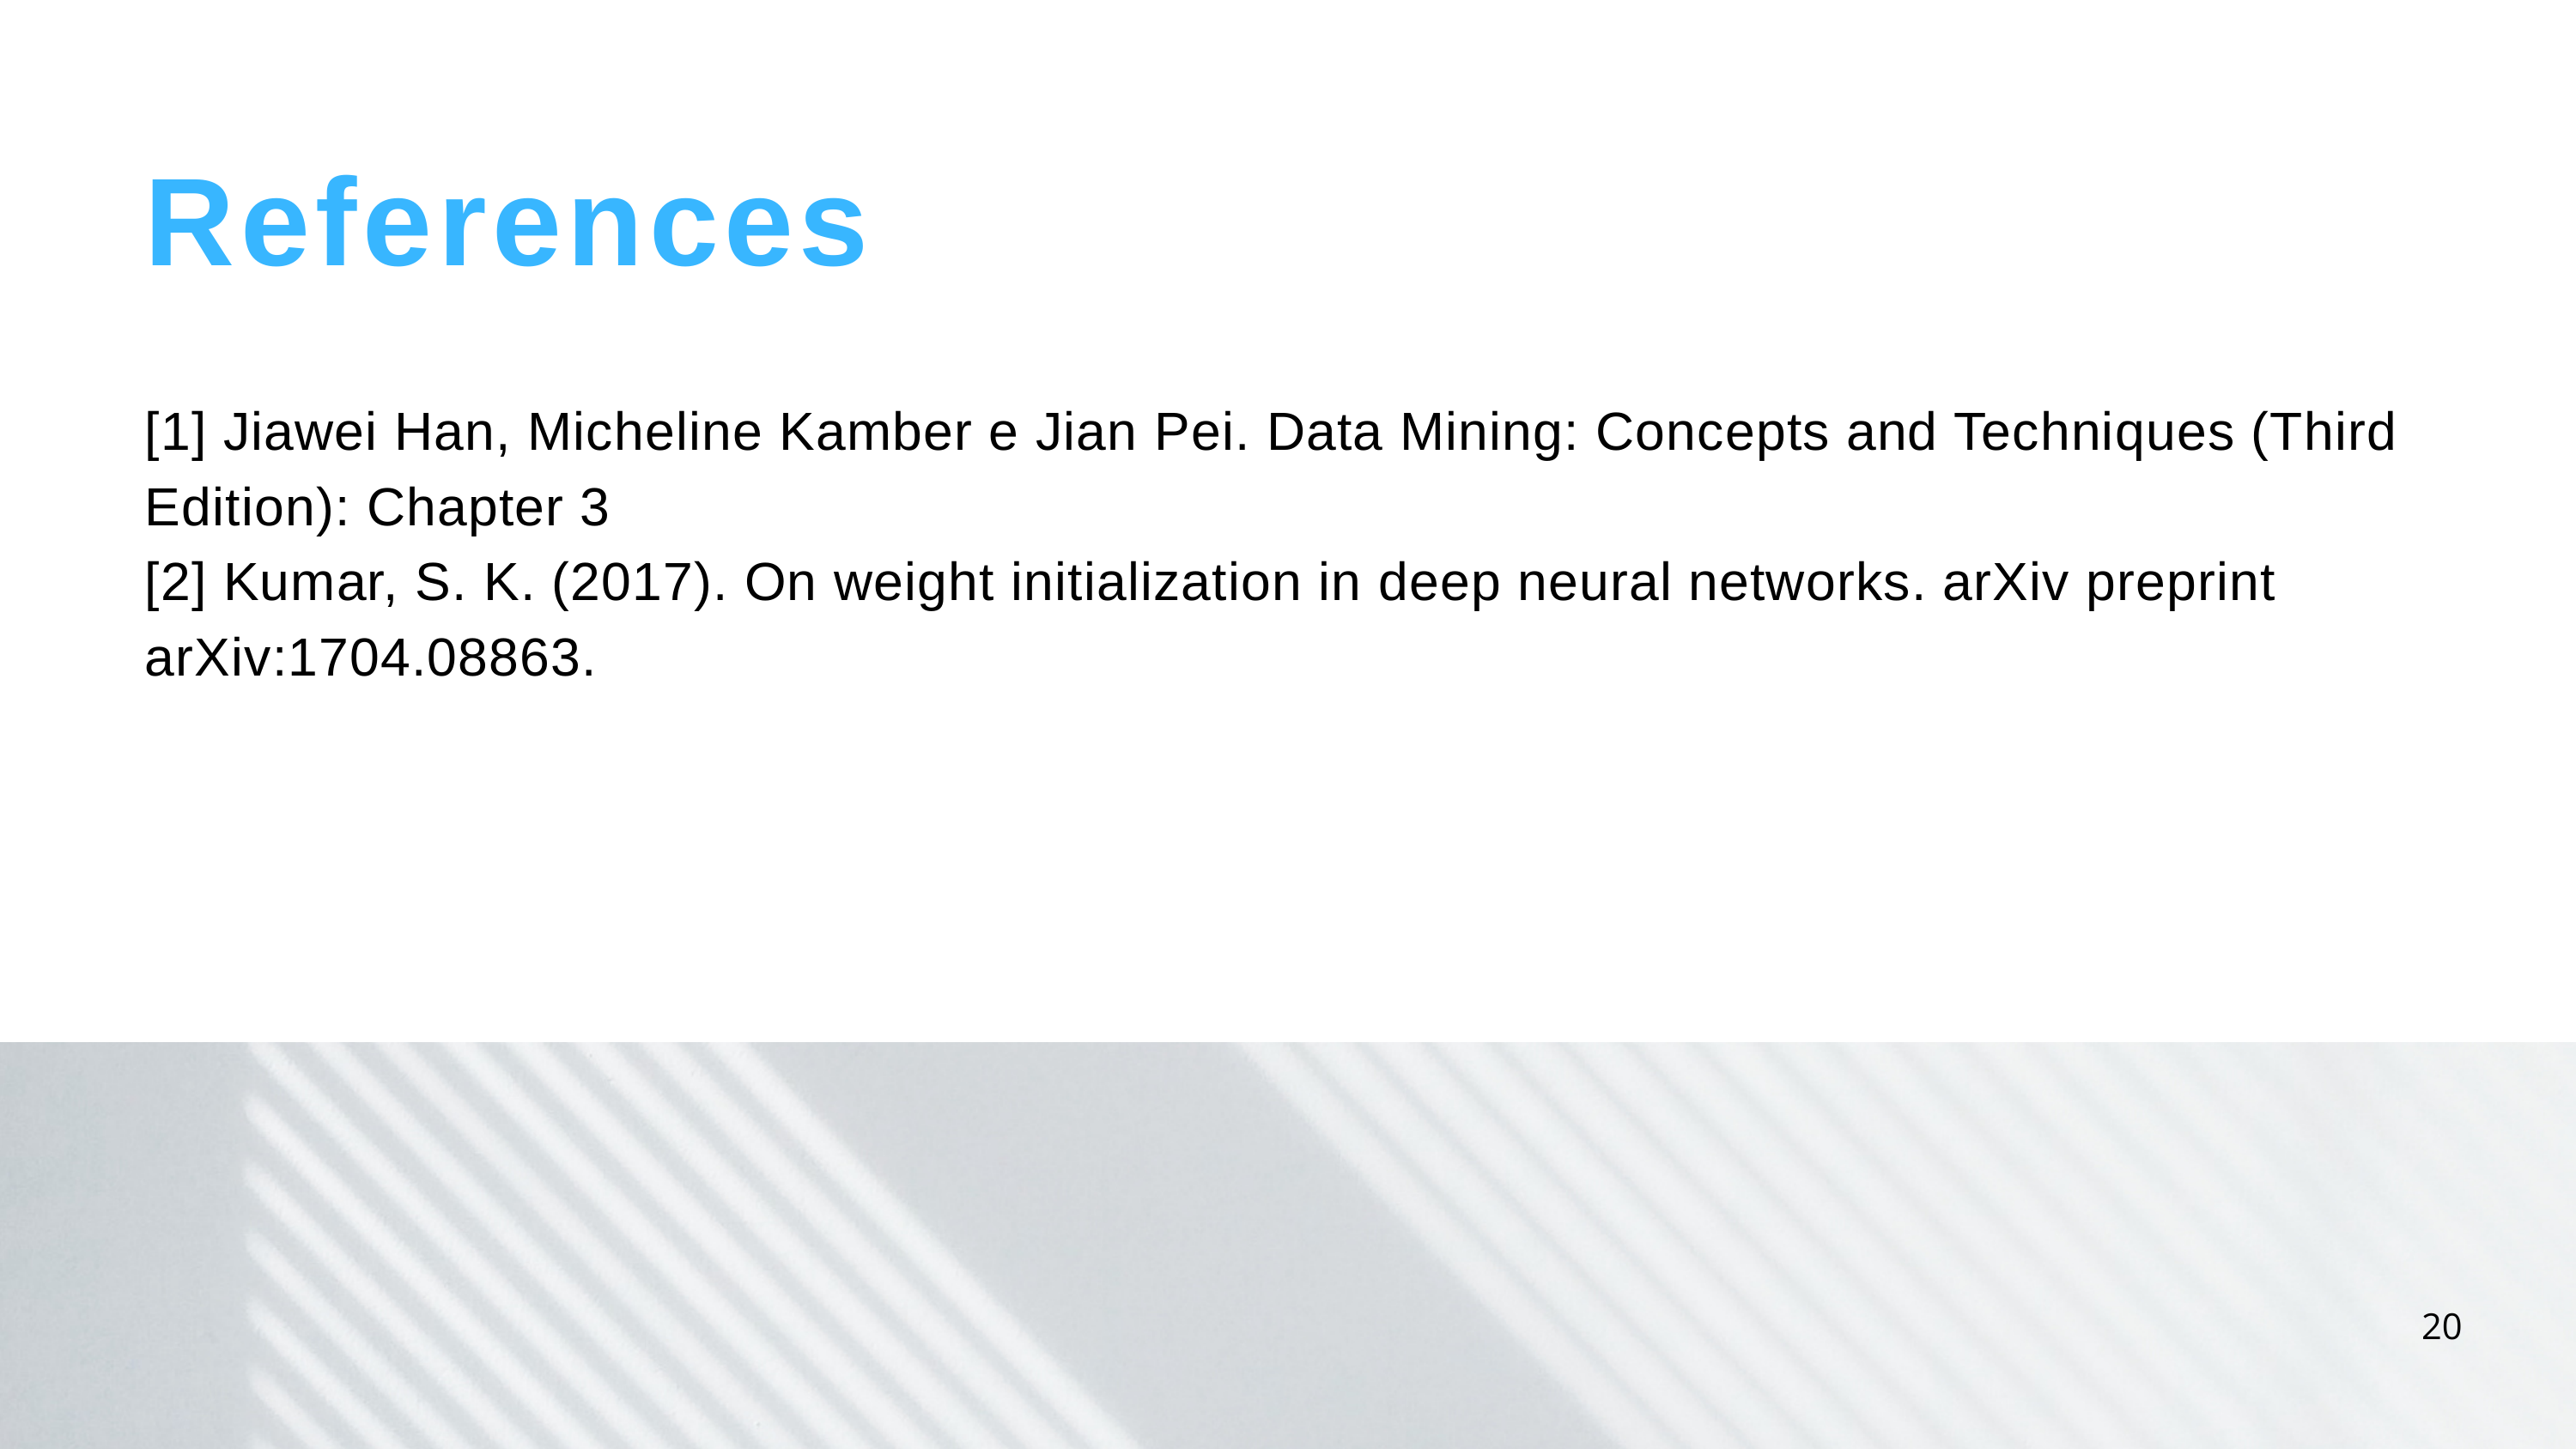

References
[1] Jiawei Han, Micheline Kamber e Jian Pei. Data Mining: Concepts and Techniques (Third Edition): Chapter 3
[2] Kumar, S. K. (2017). On weight initialization in deep neural networks. arXiv preprint arXiv:1704.08863.

20